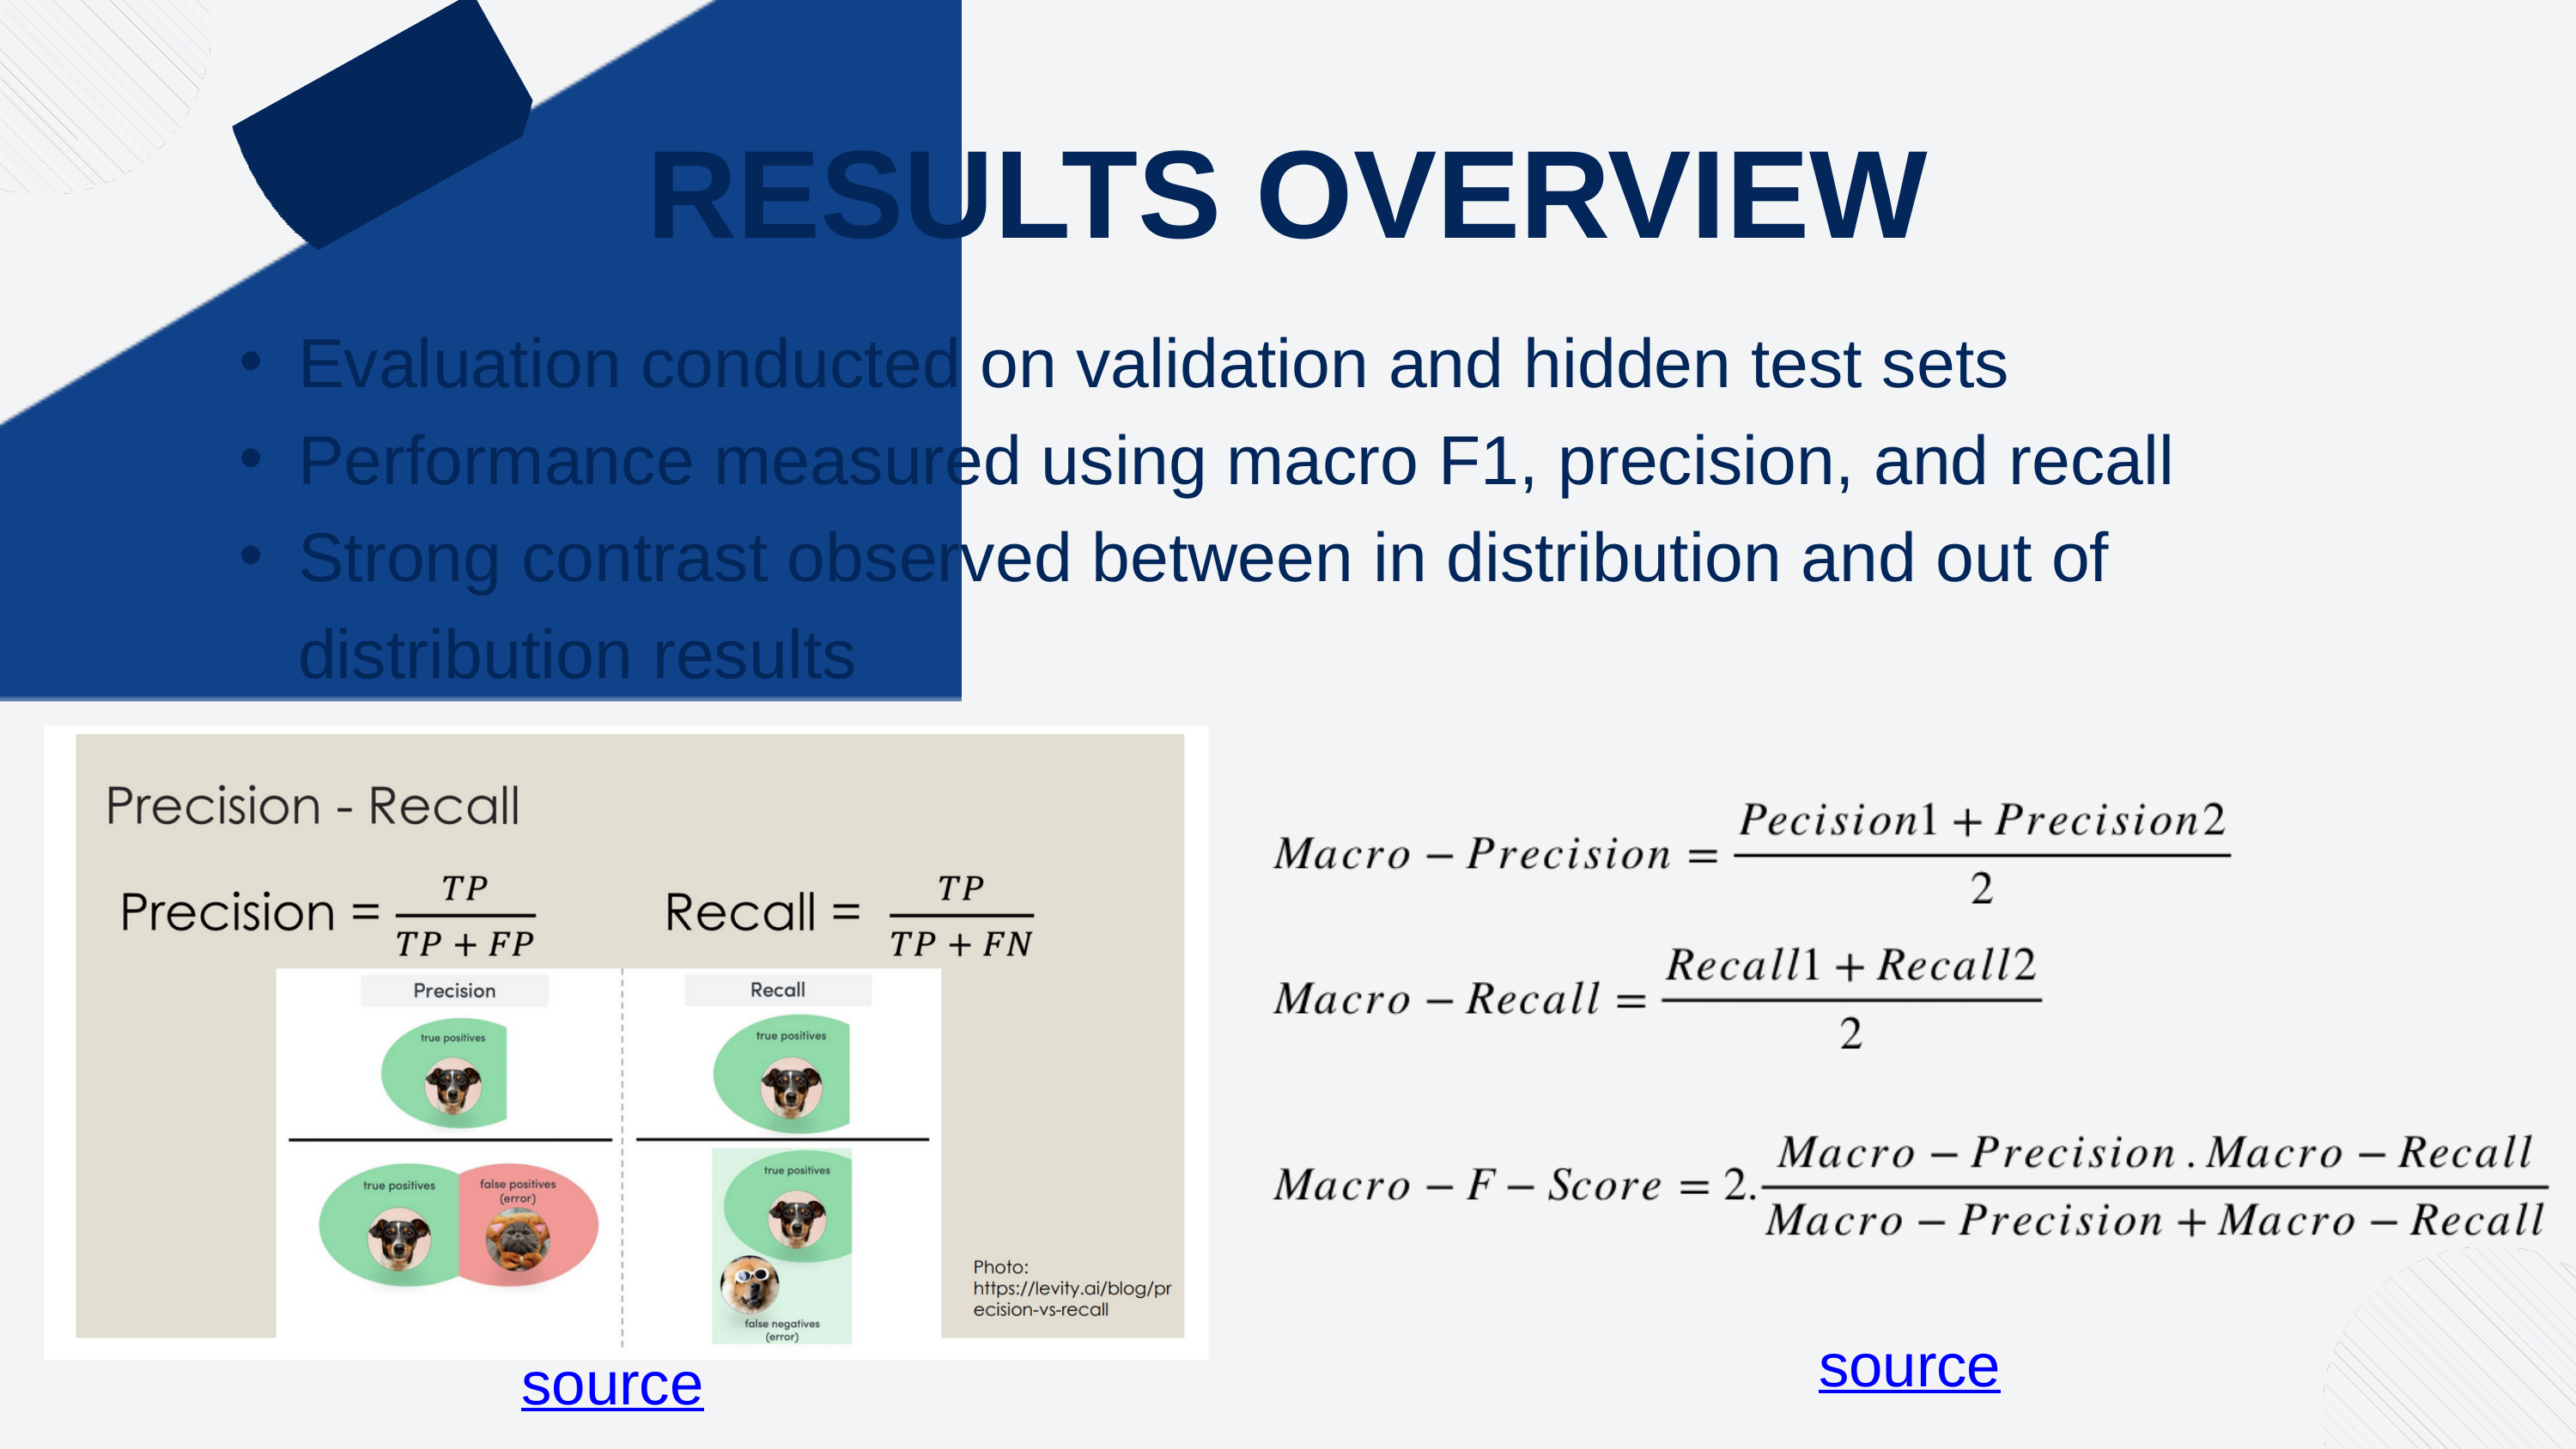

RESULTS OVERVIEW
Evaluation conducted on validation and hidden test sets
Performance measured using macro F1, precision, and recall
Strong contrast observed between in distribution and out of distribution results

source
source